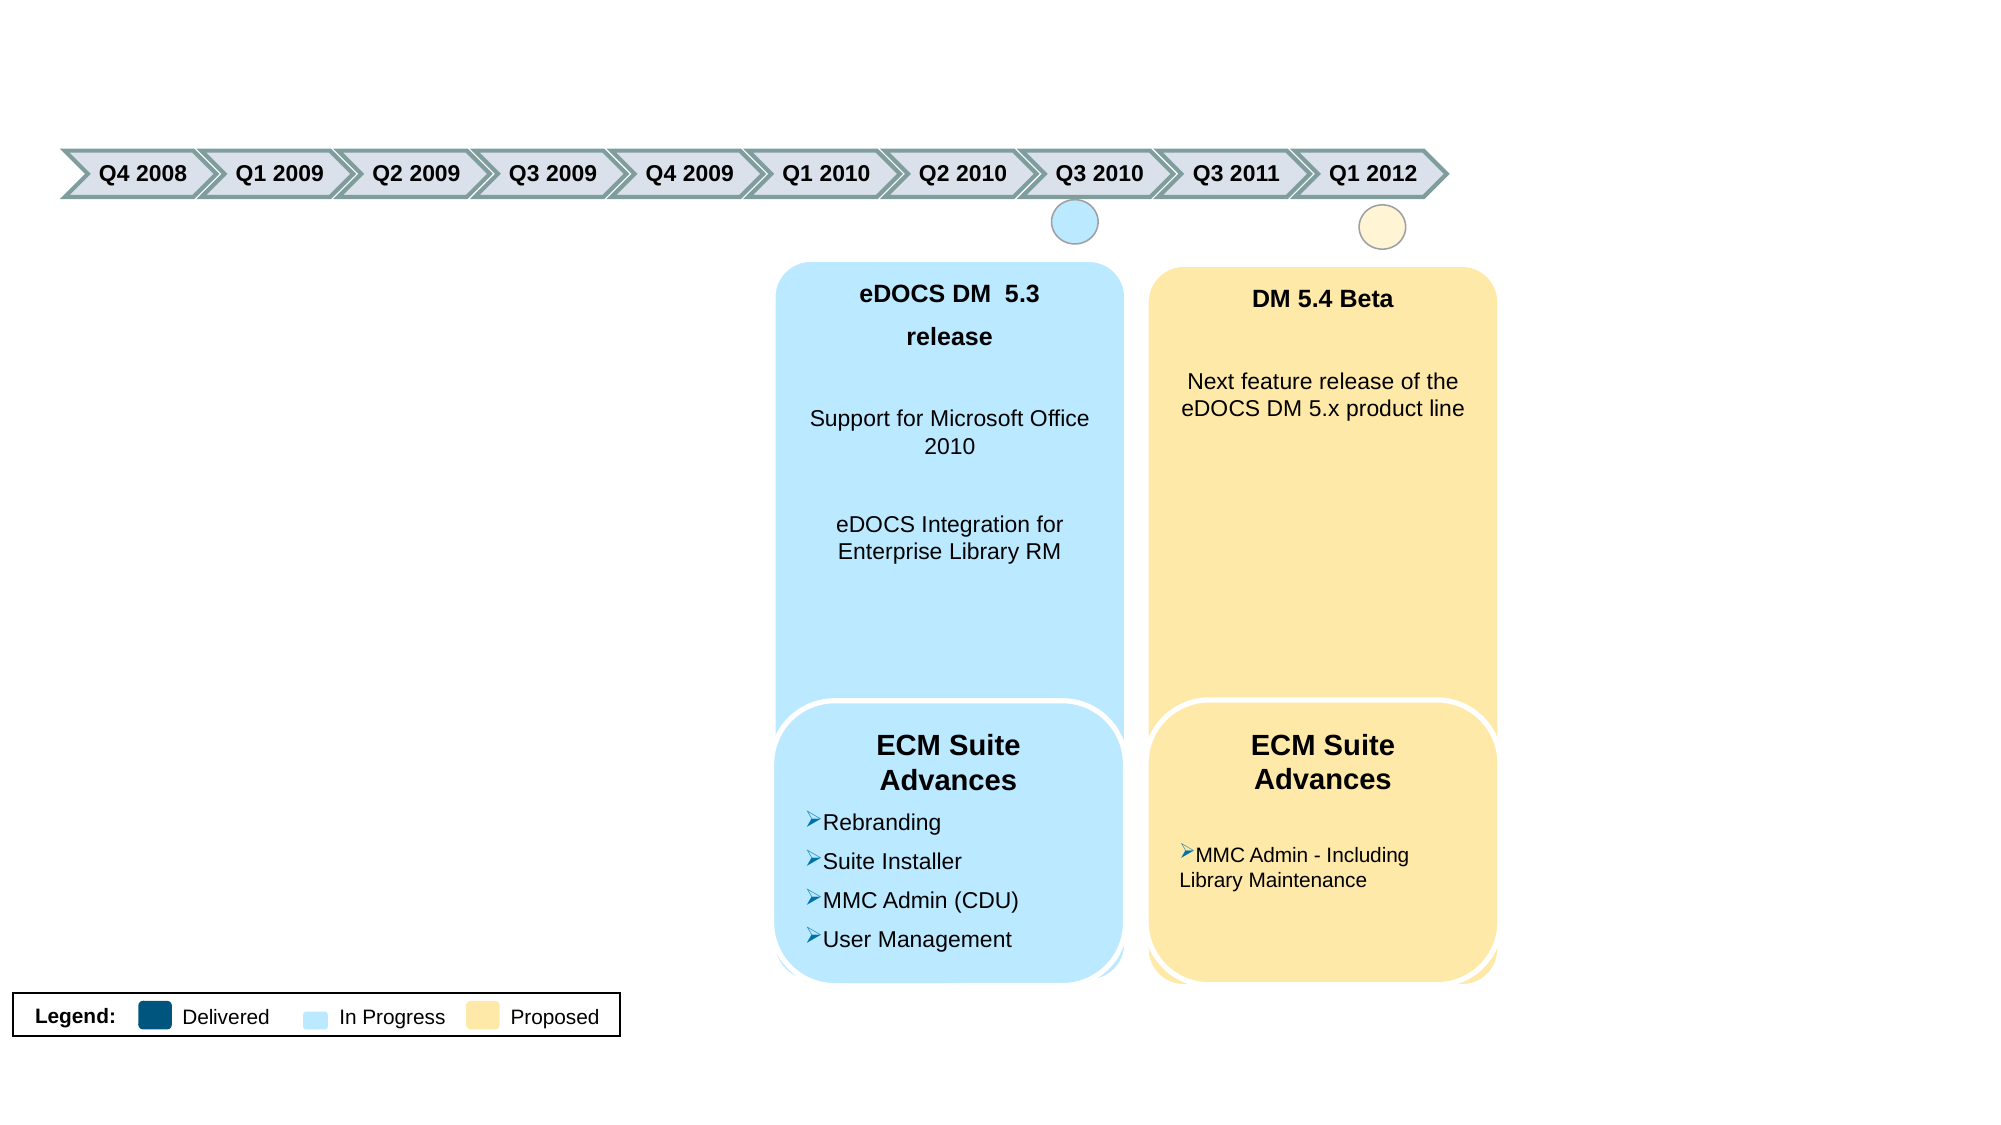

#
Q4 2008
Q1 2009
Q2 2009
Q3 2009
Q4 2009
Q1 2010
Q2 2010
Q3 2010
Q3 2011
Q1 2012

eDOCS DM  5.3
release

Support for Microsoft Office 2010

eDOCS Integration for Enterprise Library RM

DM 5.4 Beta

Next feature release of the eDOCS DM 5.x product line

ECM Suite Advances

MMC Admin - Including Library Maintenance
ECM Suite Advances
Rebranding
Suite Installer
MMC Admin (CDU)
User Management

Legend:
Proposed
In Progress
Delivered